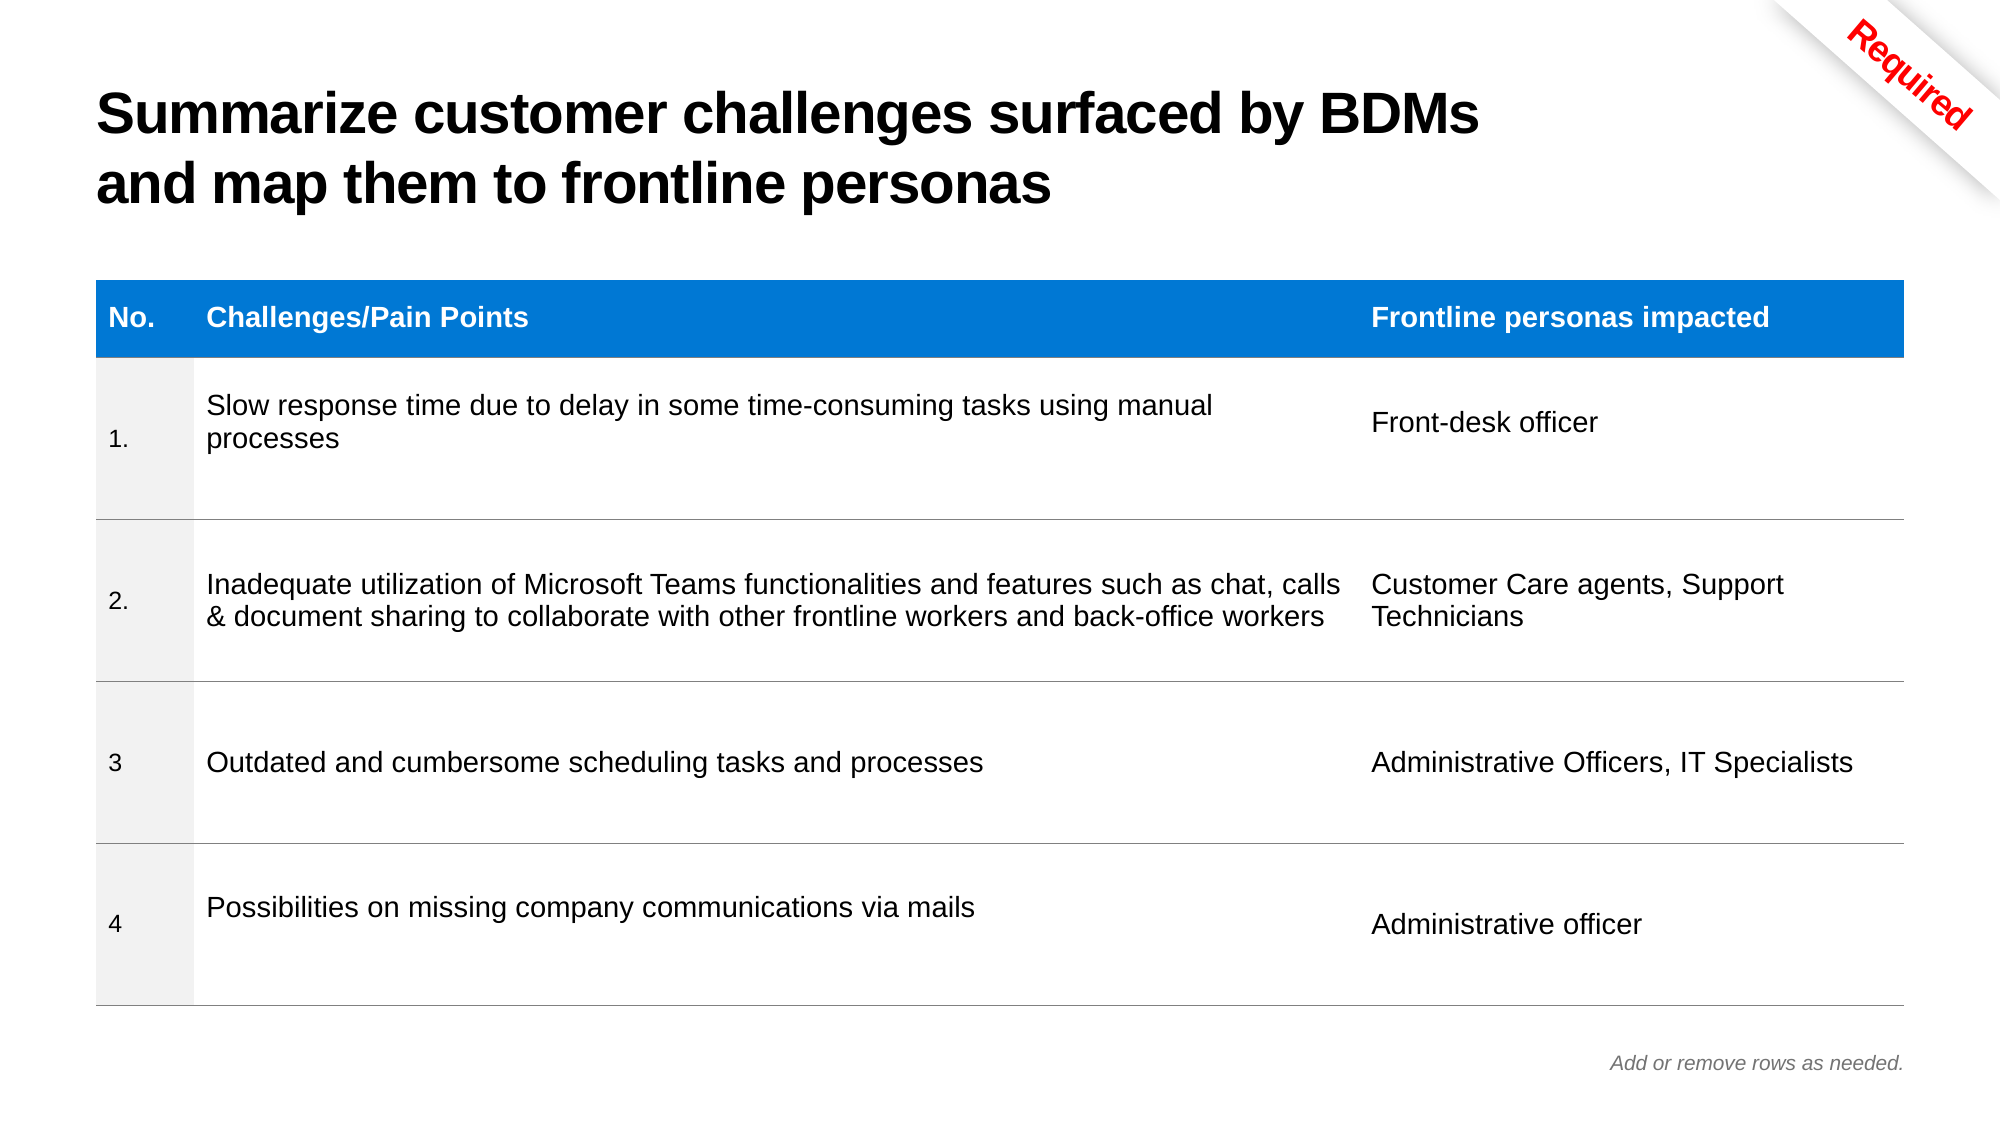

Required
# Summarize customer challenges surfaced by BDMs and map them to frontline personas
| No. | Challenges/Pain Points | Frontline personas impacted |
| --- | --- | --- |
| 1. | Slow response time due to delay in some time-consuming tasks using manual processes | Front-desk officer |
| 2. | Inadequate utilization of Microsoft Teams functionalities and features such as chat, calls & document sharing to collaborate with other frontline workers and back-office workers | Customer Care agents, Support Technicians |
| 3 | Outdated and cumbersome scheduling tasks and processes | Administrative Officers, IT Specialists |
| 4 | Possibilities on missing company communications via mails | Administrative officer |
Add or remove rows as needed.